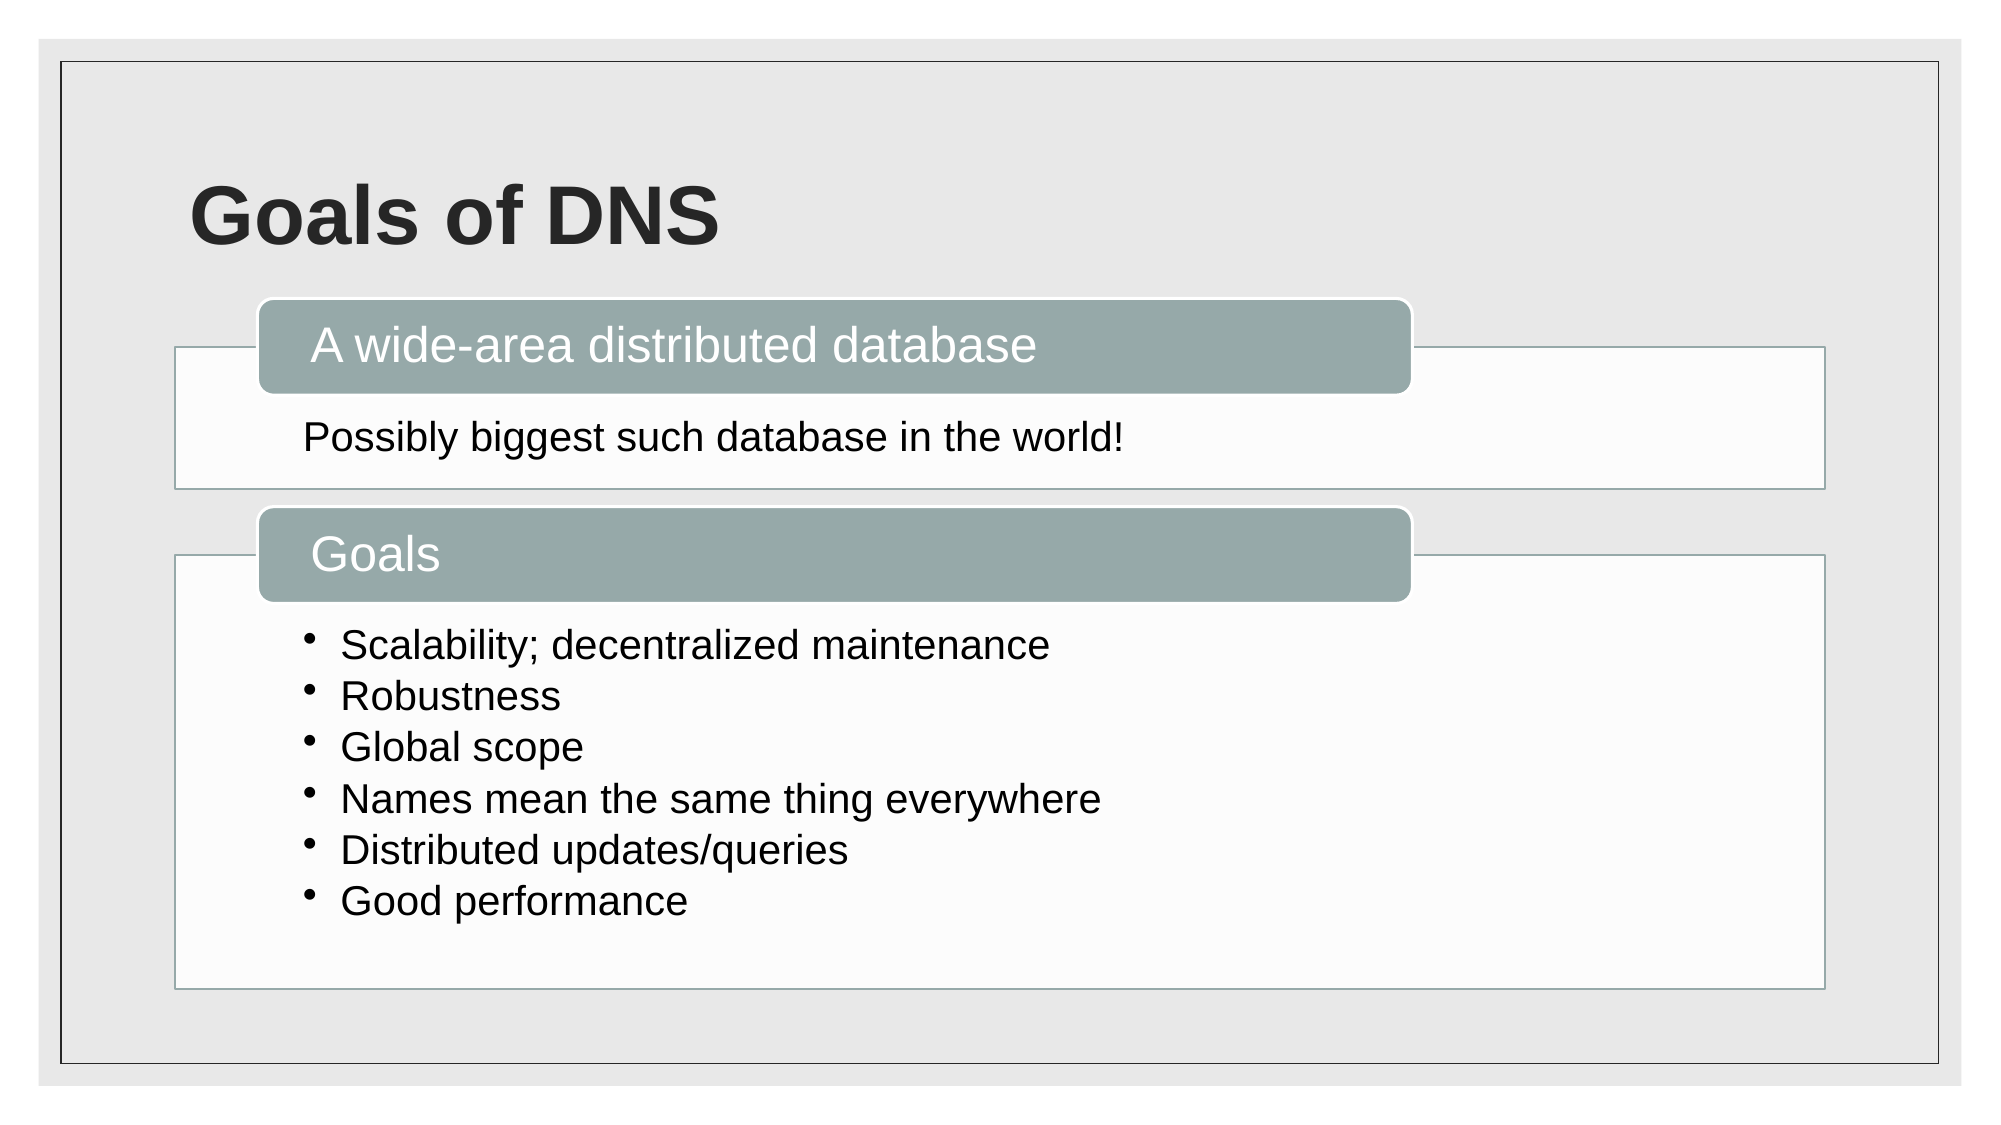

# Goals of DNS
Possibly biggest such database in the world!
A wide-area distributed database
Scalability; decentralized maintenance
Robustness
Global scope
Names mean the same thing everywhere
Distributed updates/queries
Good performance
Goals